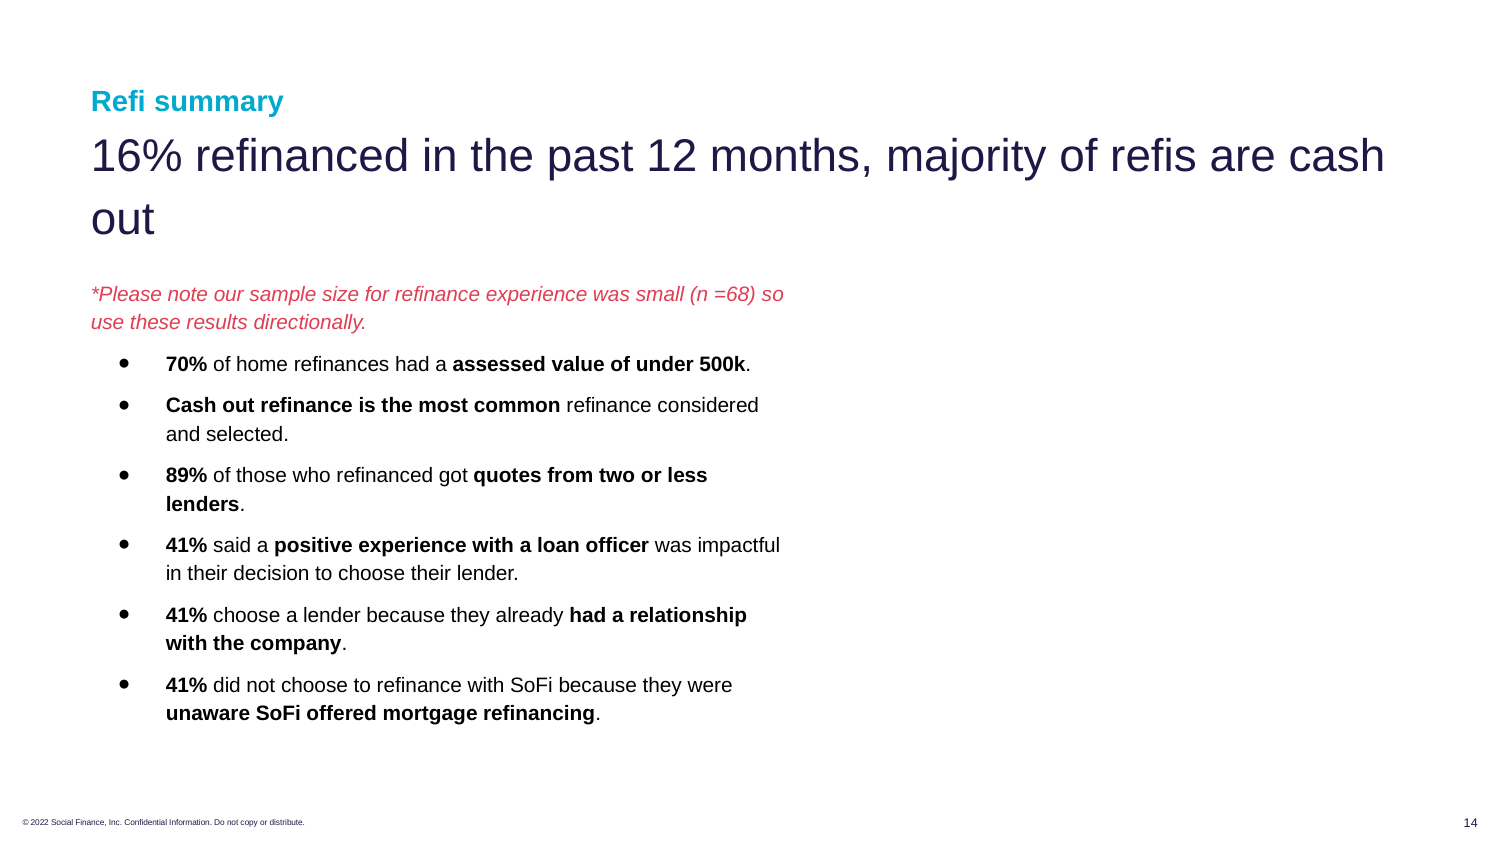

Refi summary
16% refinanced in the past 12 months, majority of refis are cash out
*Please note our sample size for refinance experience was small (n =68) so use these results directionally.
70% of home refinances had a assessed value of under 500k.
Cash out refinance is the most common refinance considered and selected.
89% of those who refinanced got quotes from two or less lenders.
41% said a positive experience with a loan officer was impactful in their decision to choose their lender.
41% choose a lender because they already had a relationship with the company.
41% did not choose to refinance with SoFi because they were unaware SoFi offered mortgage refinancing.